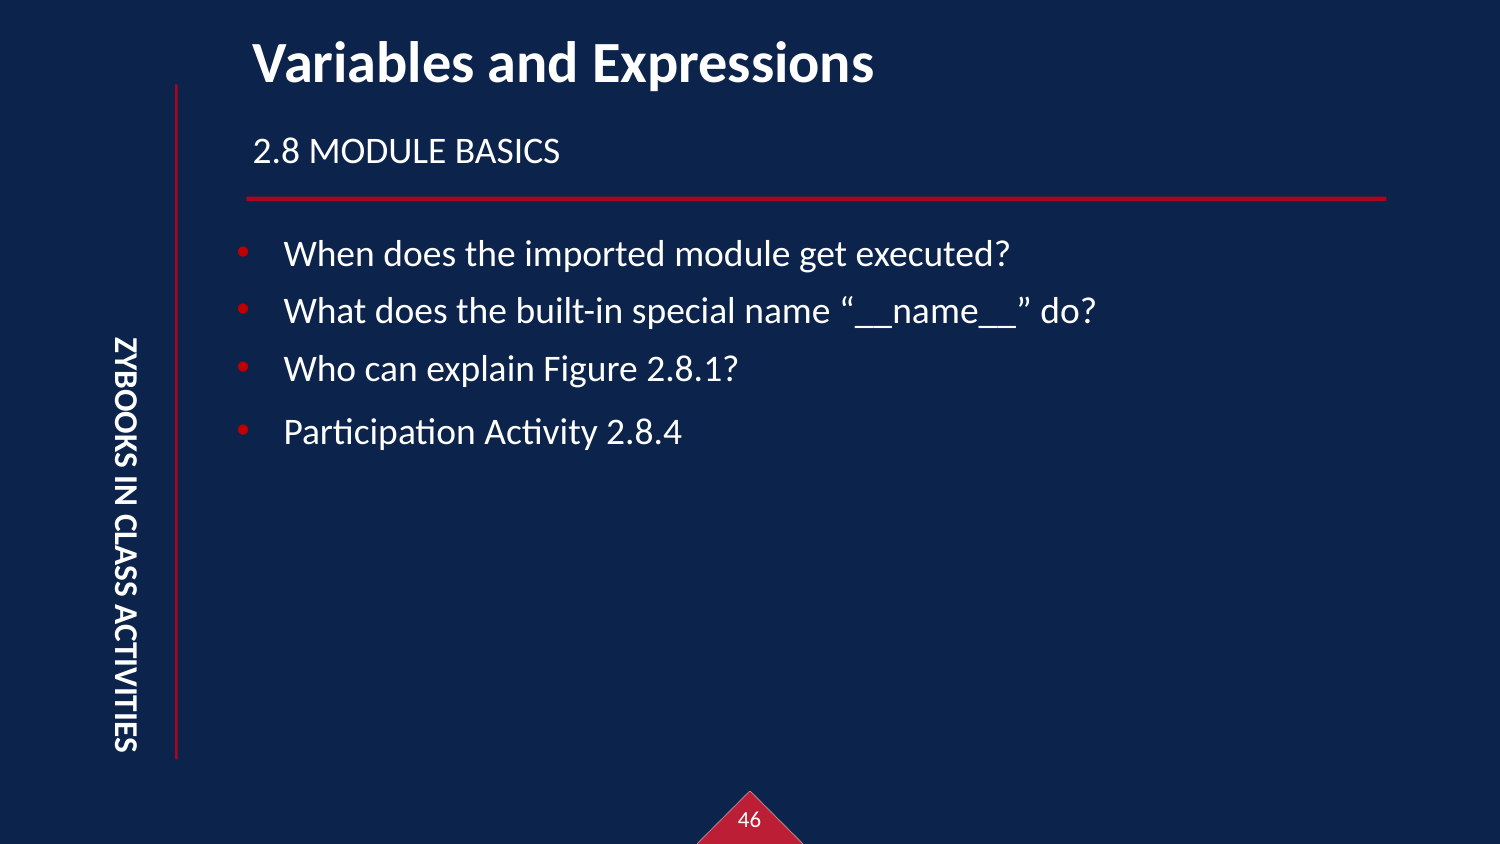

# Variables and Expressions
2.8 Module basics
When does the imported module get executed?
What does the built-in special name “__name__” do?
Who can explain Figure 2.8.1?
Participation Activity 2.8.4

Zybooks in class activities